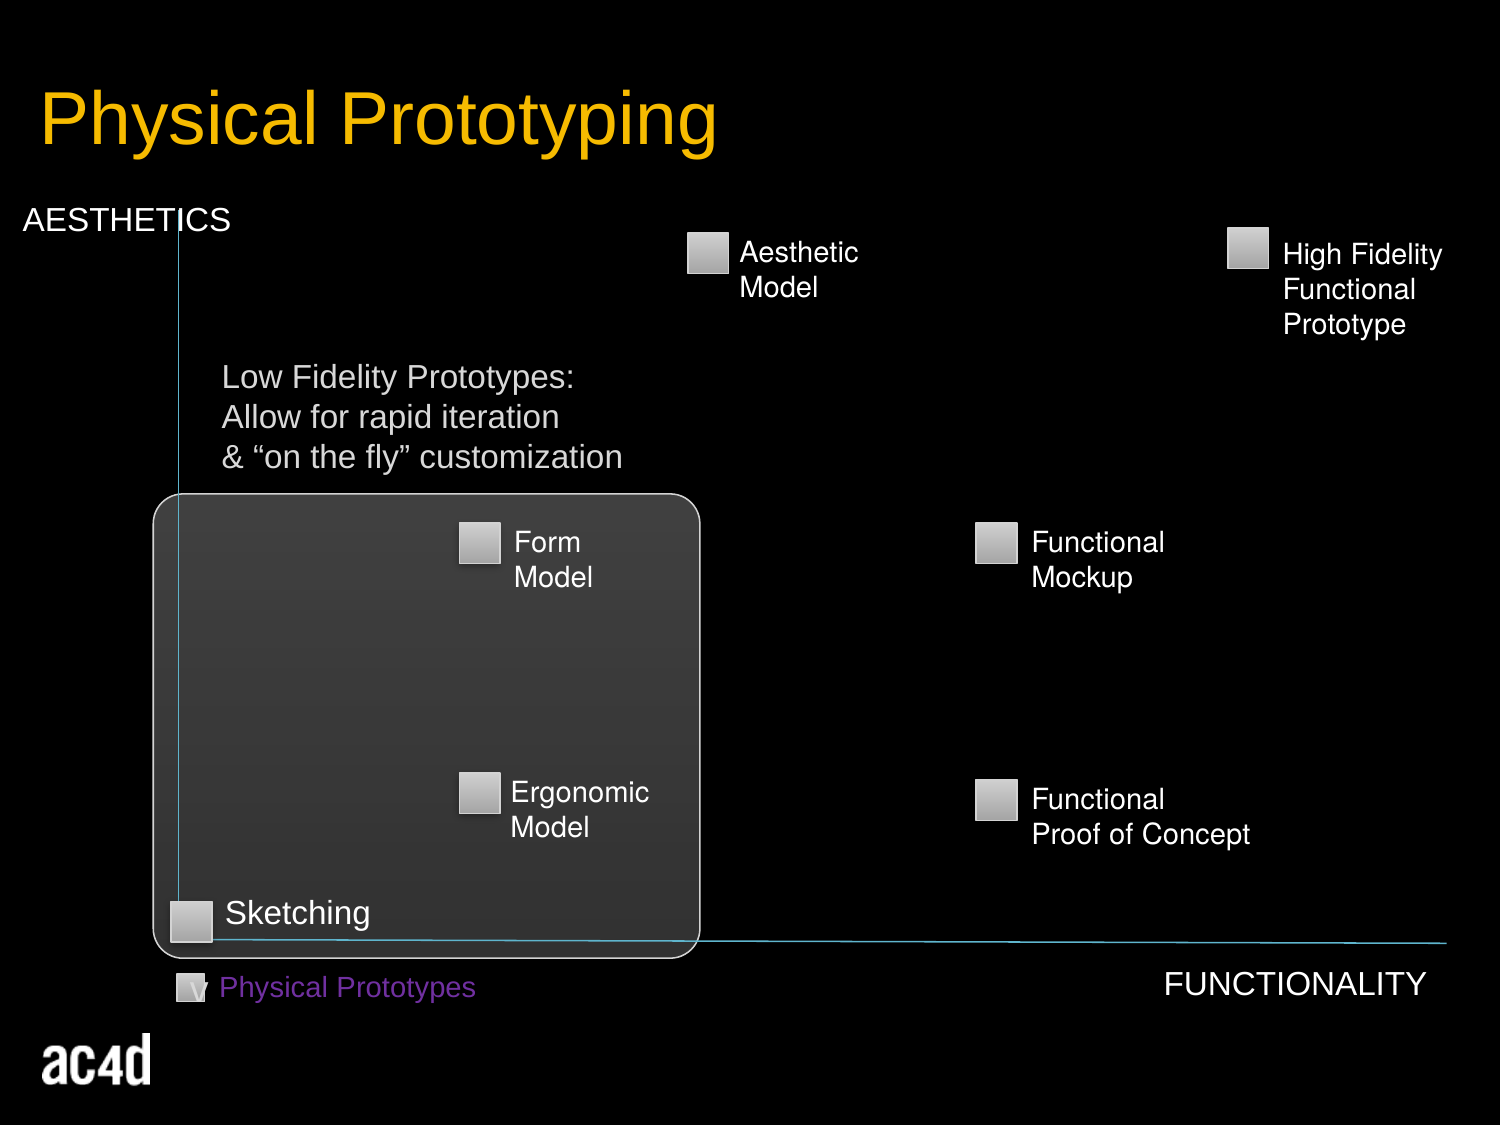

Physical Prototyping

AESTHETICS
Aesthetic
Model
High Fidelity
Functional
Prototype

Low Fidelity Prototypes:
Allow for rapid iteration
& “on the fly” customization

Form
Model
Functional
Mockup

Ergonomic
Model
Functional
Proof of Concept

Sketching

FUNCTIONALITY
Physical Prototypes
v